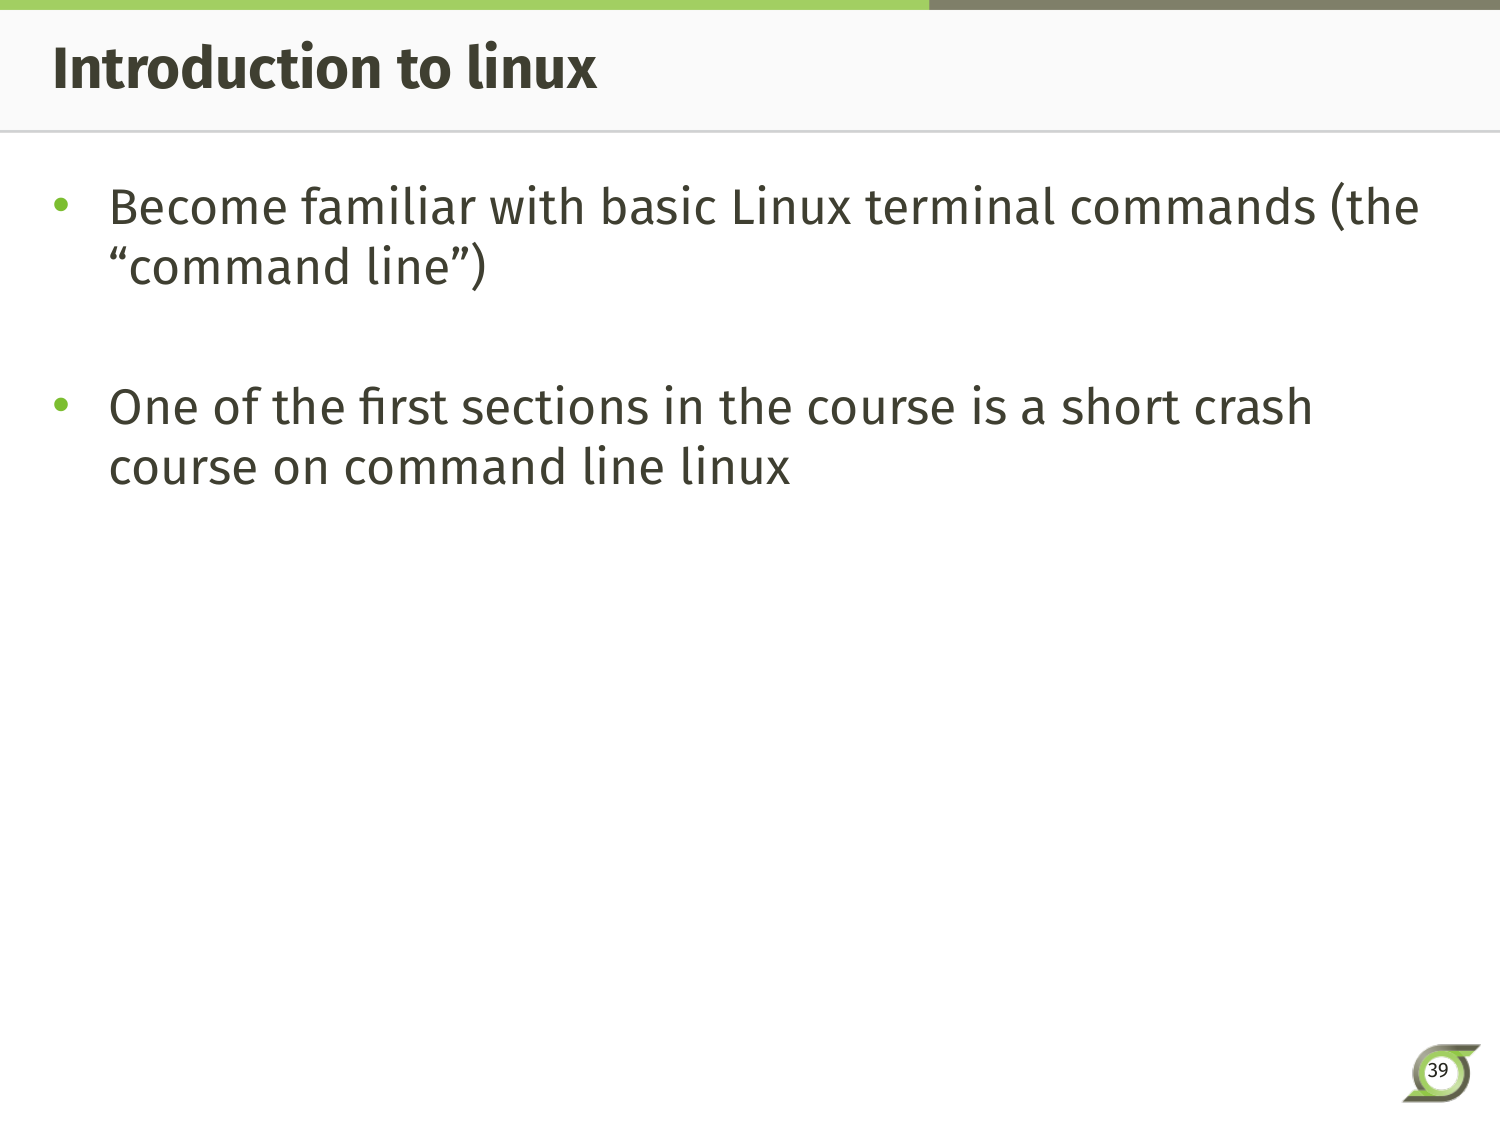

# Introduction to linux
Become familiar with basic Linux terminal commands (the “command line”)

One of the first sections in the course is a short crash course on command line linux